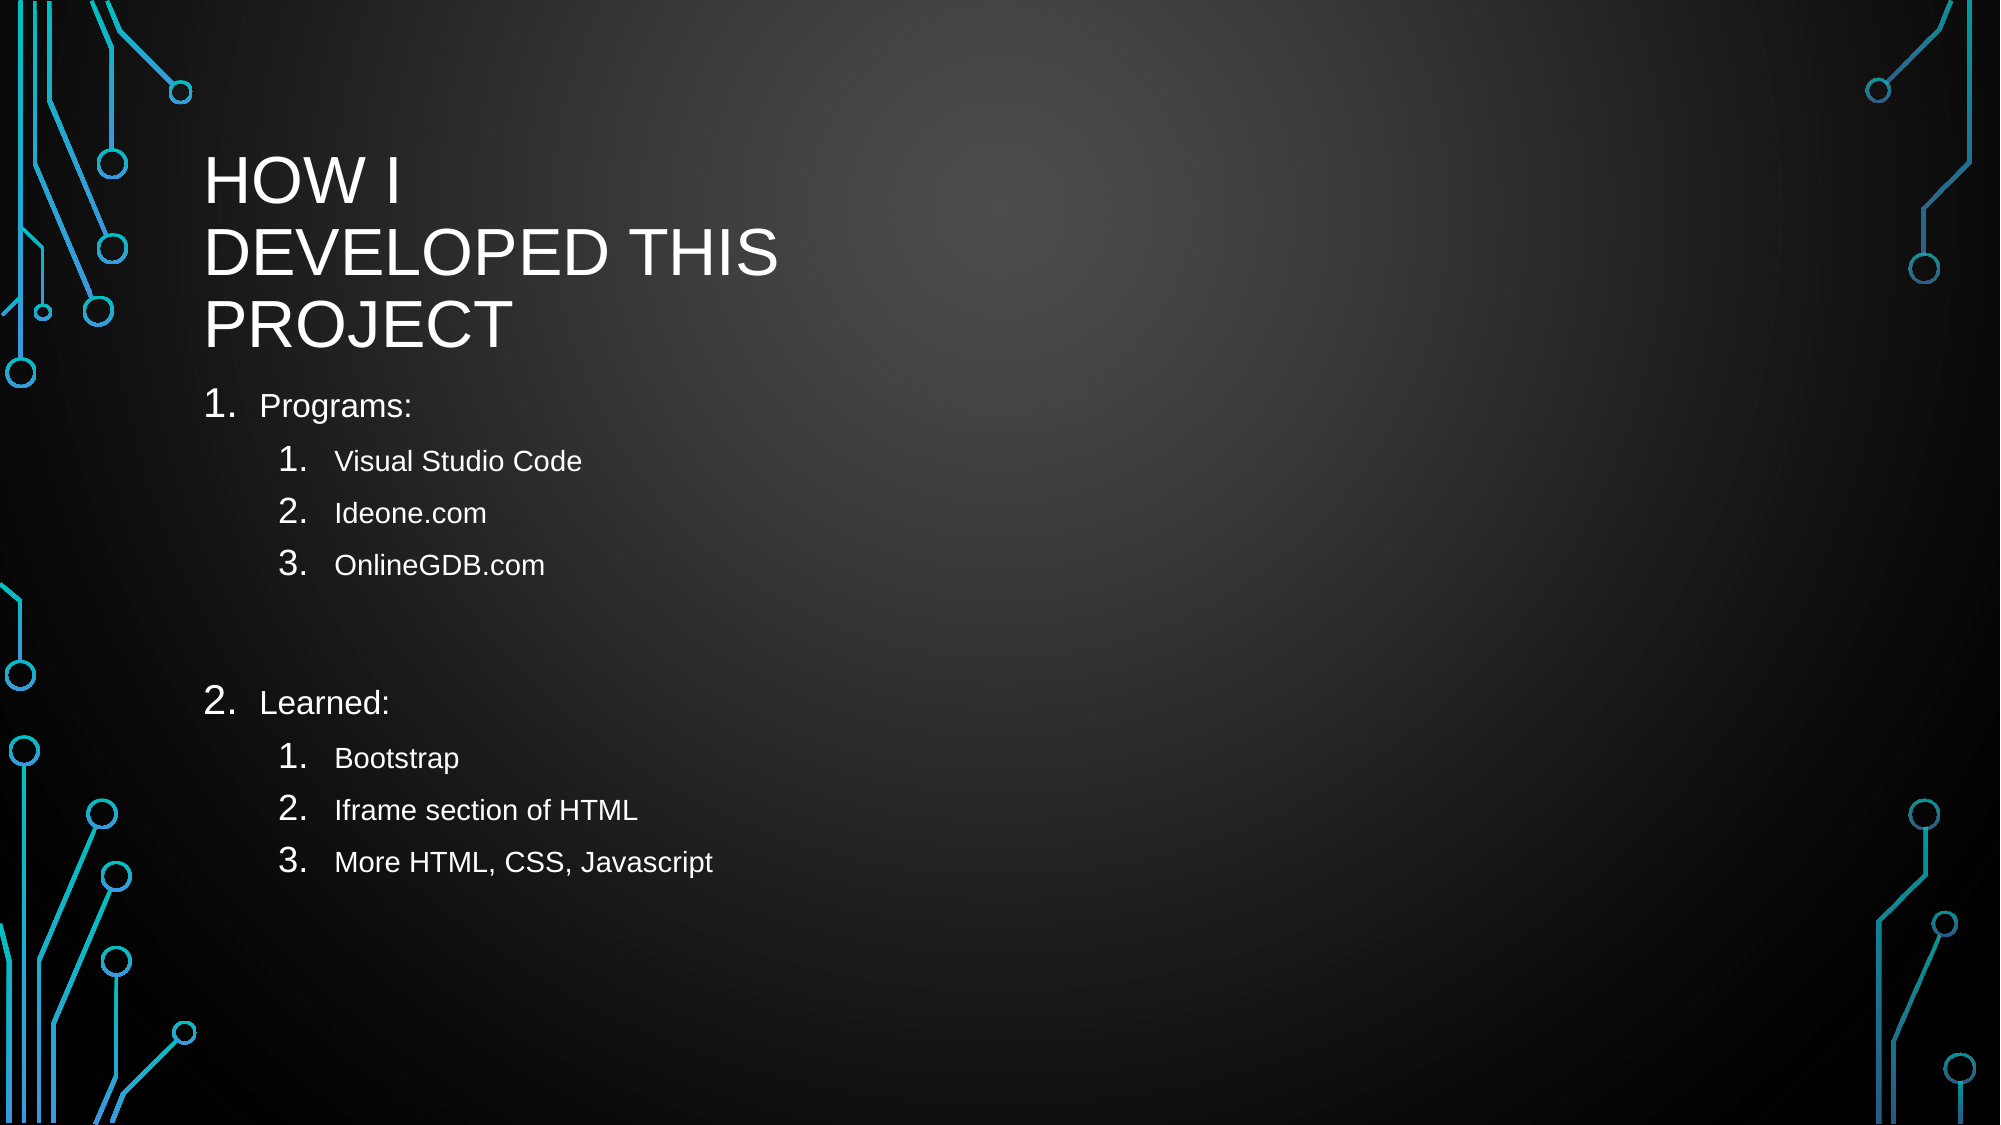

# How I developed this project
Programs:
Visual Studio Code
Ideone.com
OnlineGDB.com

Learned:
Bootstrap
Iframe section of HTML
More HTML, CSS, Javascript